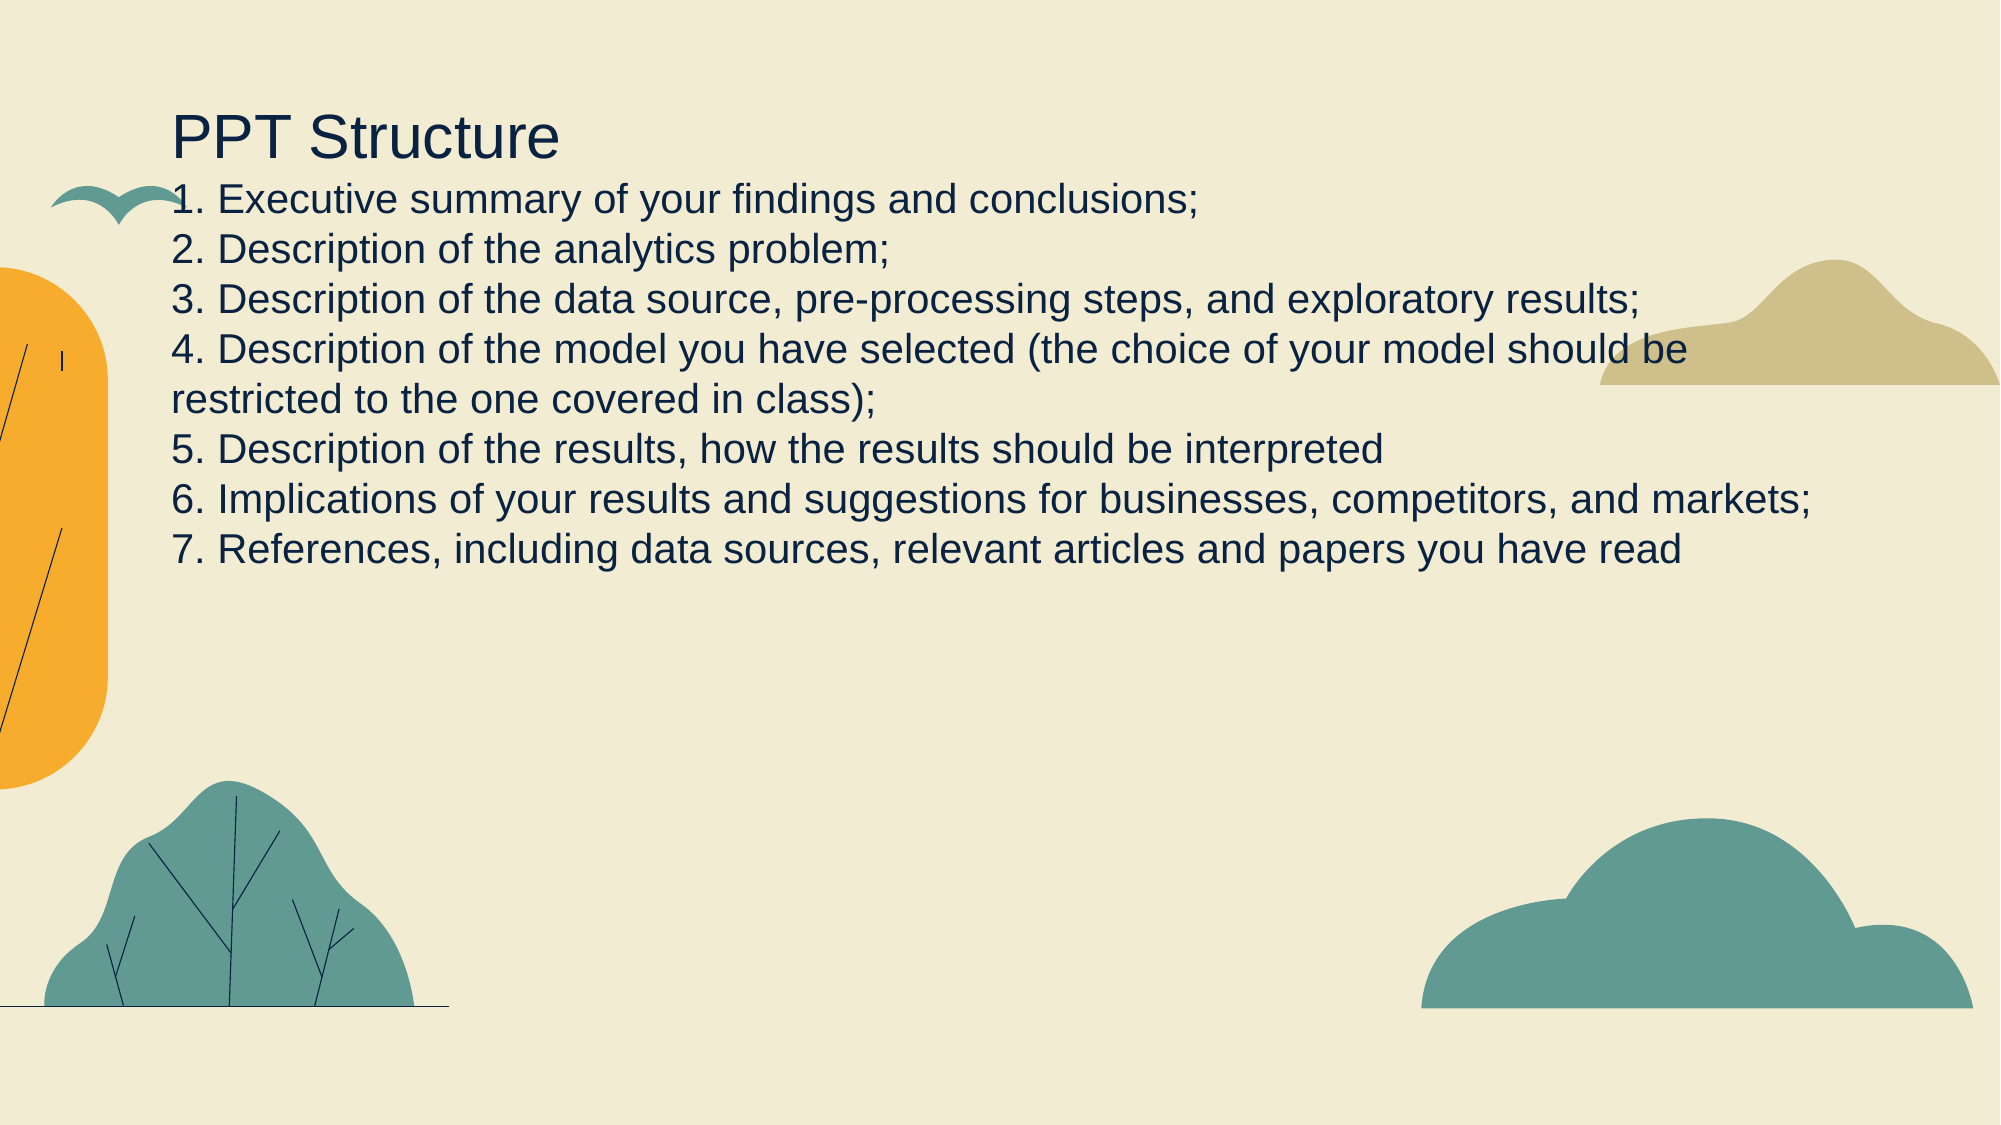

# PPT Structure 1. Executive summary of your findings and conclusions; 2. Description of the analytics problem; 3. Description of the data source, pre-processing steps, and exploratory results; 4. Description of the model you have selected (the choice of your model should be restricted to the one covered in class); 5. Description of the results, how the results should be interpreted 6. Implications of your results and suggestions for businesses, competitors, and markets; 7. References, including data sources, relevant articles and papers you have read